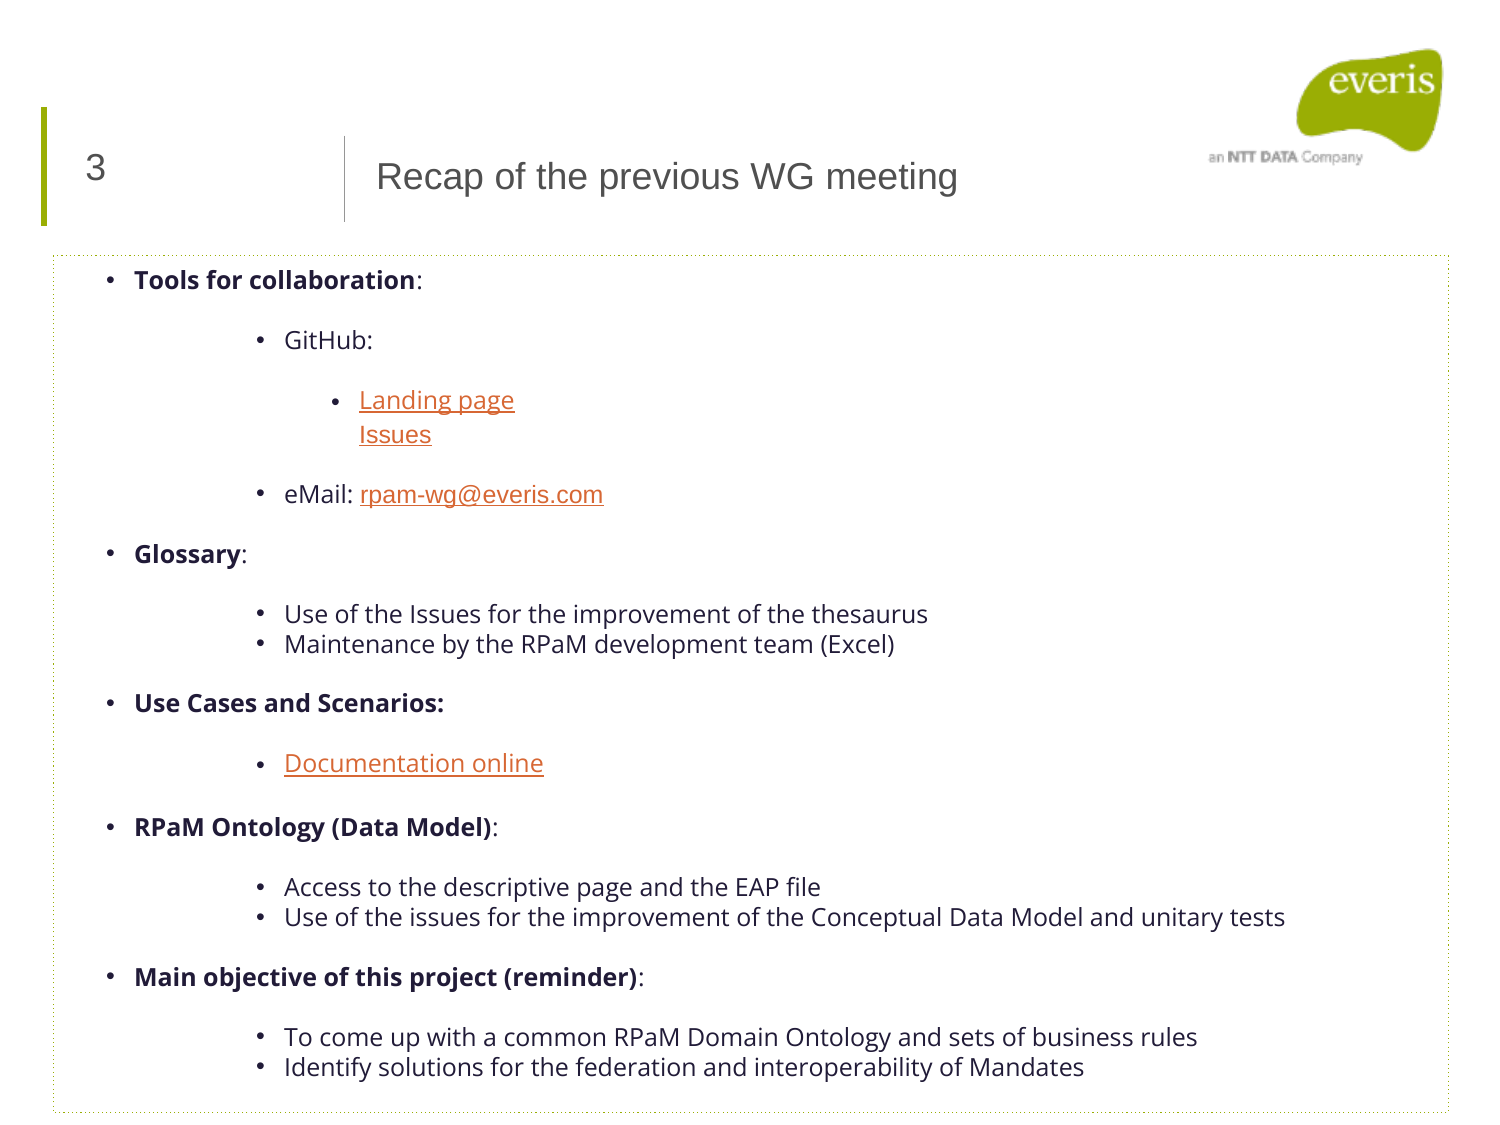

3
Recap of the previous WG meeting

Tools for collaboration:

GitHub:

Landing page
Issues

eMail: rpam-wg@everis.com

Glossary:

Use of the Issues for the improvement of the thesaurus
Maintenance by the RPaM development team (Excel)

Use Cases and Scenarios:

Documentation online

RPaM Ontology (Data Model):

Access to the descriptive page and the EAP file
Use of the issues for the improvement of the Conceptual Data Model and unitary tests

Main objective of this project (reminder):

To come up with a common RPaM Domain Ontology and sets of business rules
Identify solutions for the federation and interoperability of Mandates